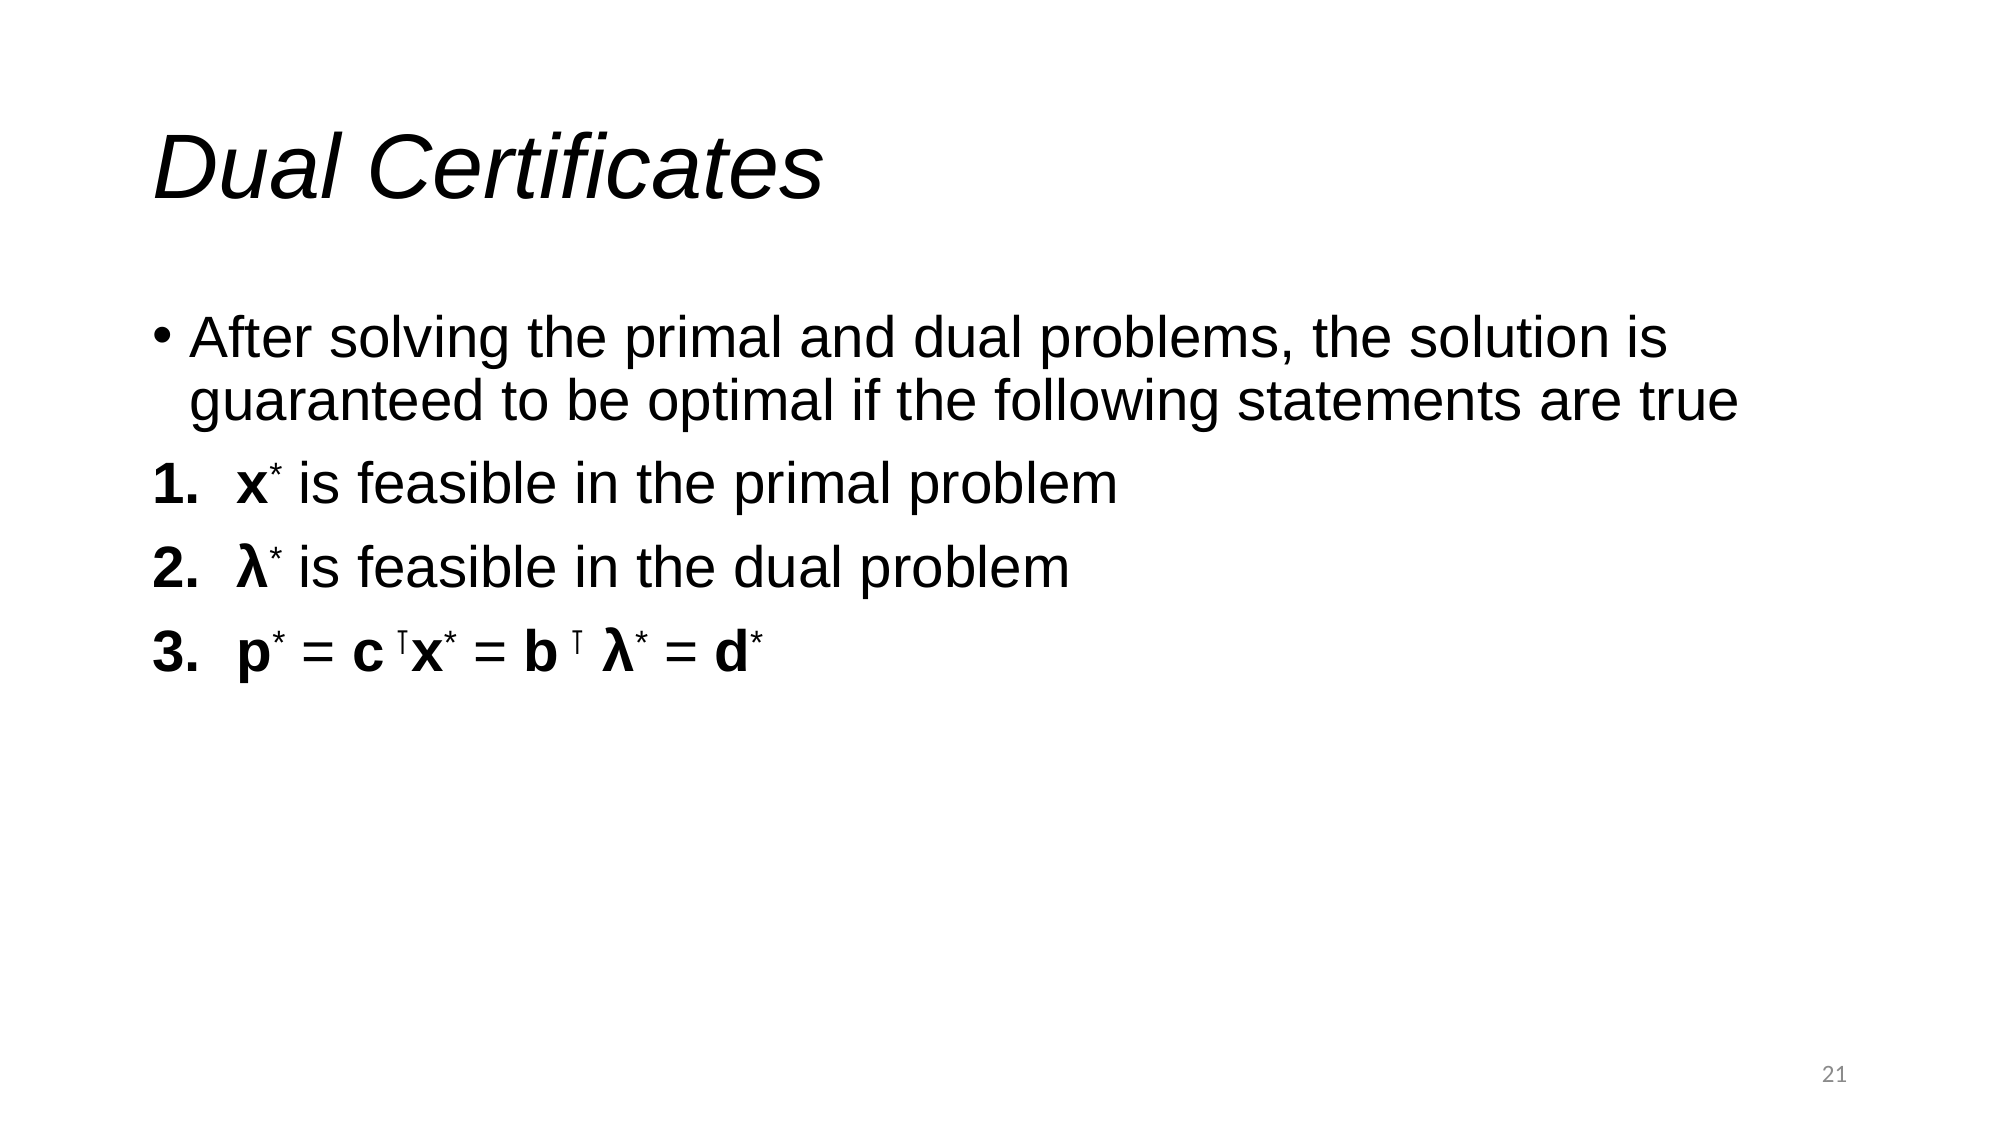

# Dual Certificates
After solving the primal and dual problems, the solution is guaranteed to be optimal if the following statements are true
x* is feasible in the primal problem
λ* is feasible in the dual problem
p* = c ⊺x* = b ⊺ λ* = d*
21